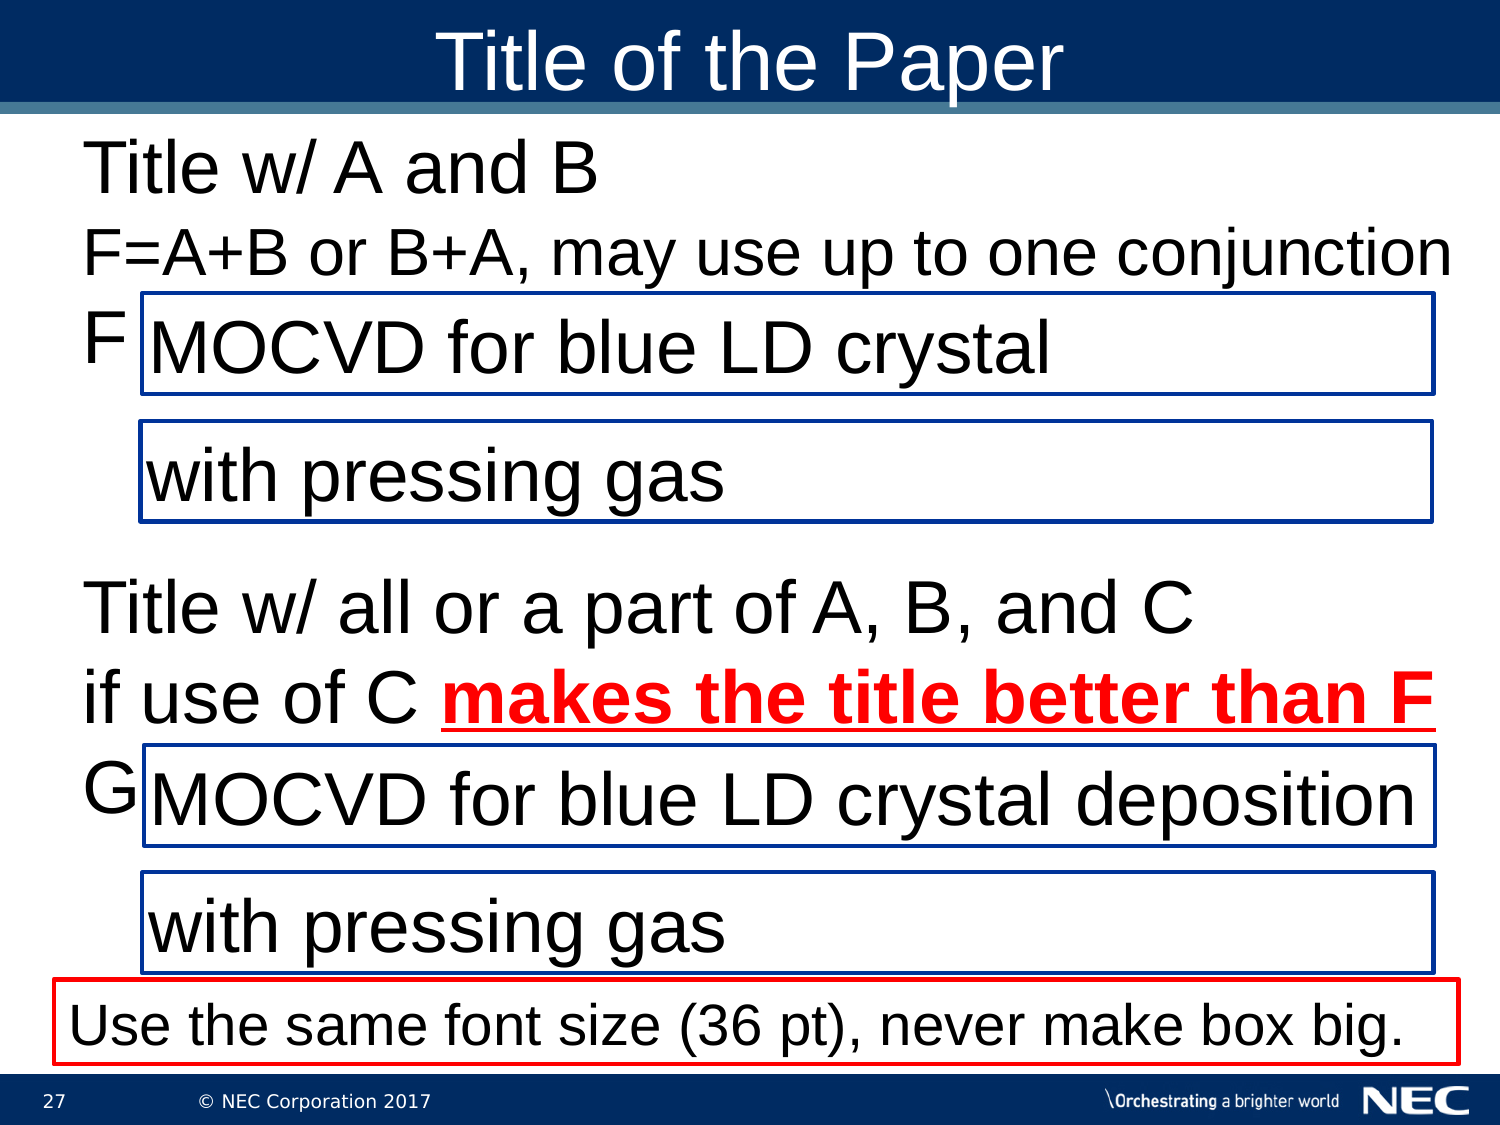

# Title of the Paper
Title w/ A and B
F=A+B or B+A, may use up to one conjunction
F

Title w/ all or a part of A, B, and C
if use of C makes the title better than F
G
MOCVD for blue LD crystal
with pressing gas
MOCVD for blue LD crystal deposition
with pressing gas
Use the same font size (36 pt), never make box big.